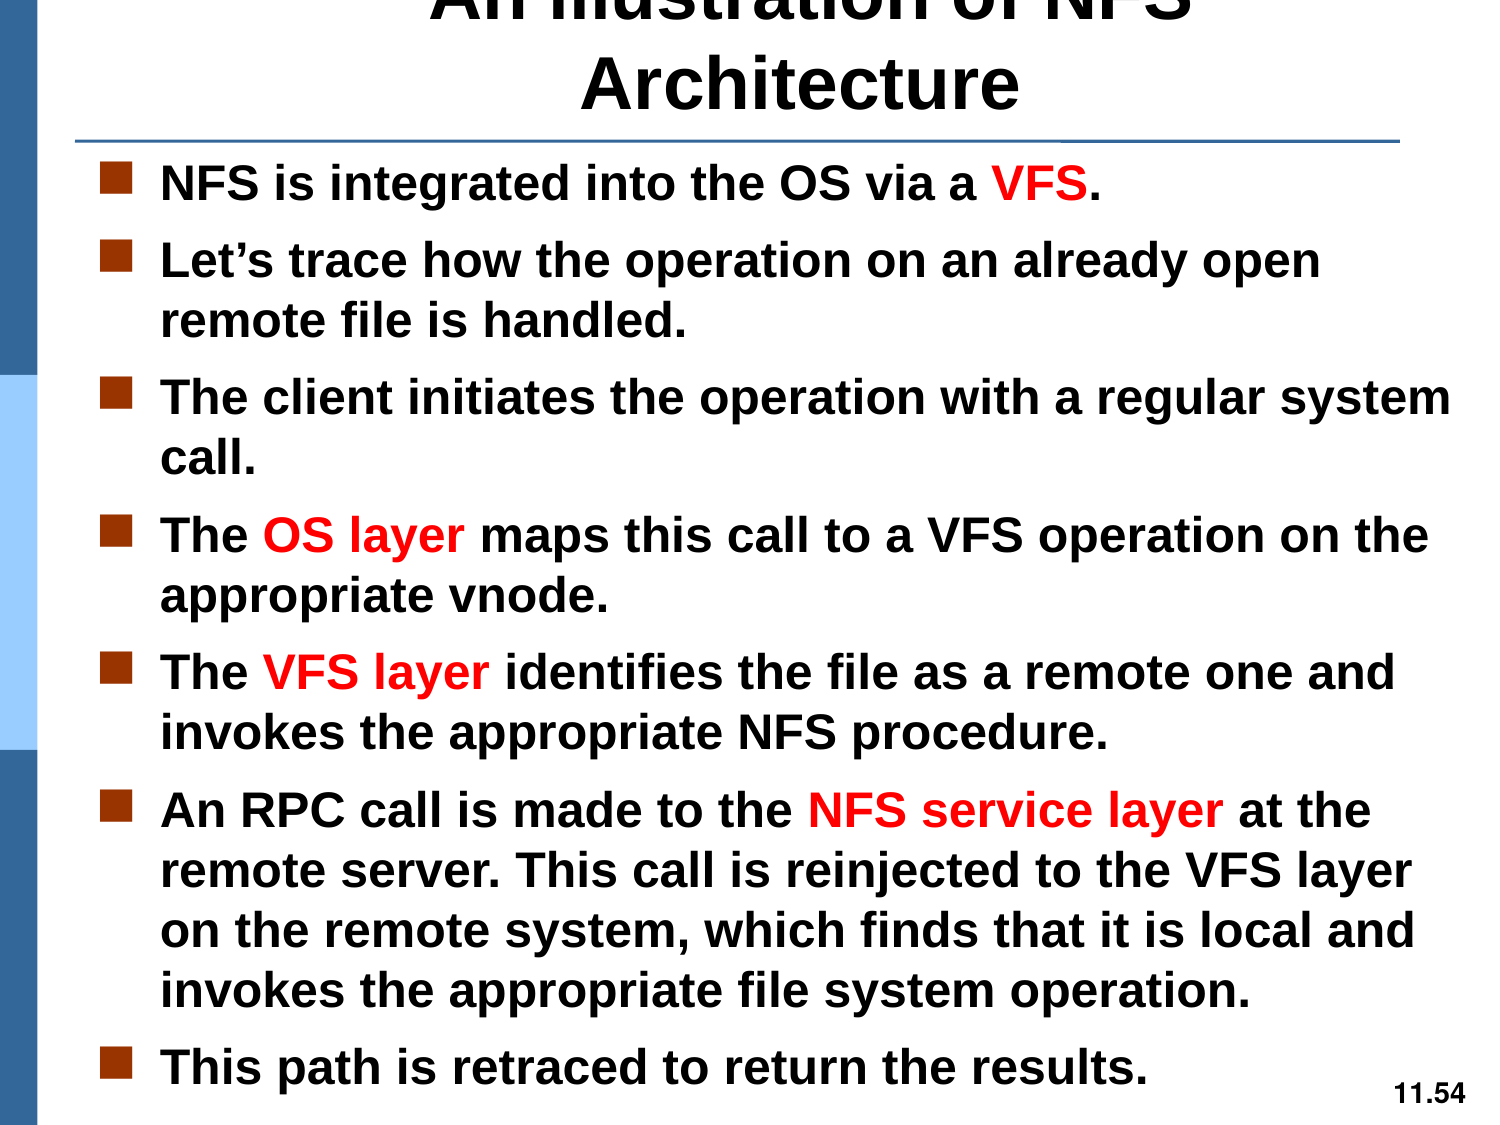

# An illustration of NFS Architecture
NFS is integrated into the OS via a VFS.
Let’s trace how the operation on an already open remote file is handled.
The client initiates the operation with a regular system call.
The OS layer maps this call to a VFS operation on the appropriate vnode.
The VFS layer identifies the file as a remote one and invokes the appropriate NFS procedure.
An RPC call is made to the NFS service layer at the remote server. This call is reinjected to the VFS layer on the remote system, which finds that it is local and invokes the appropriate file system operation.
This path is retraced to return the results.